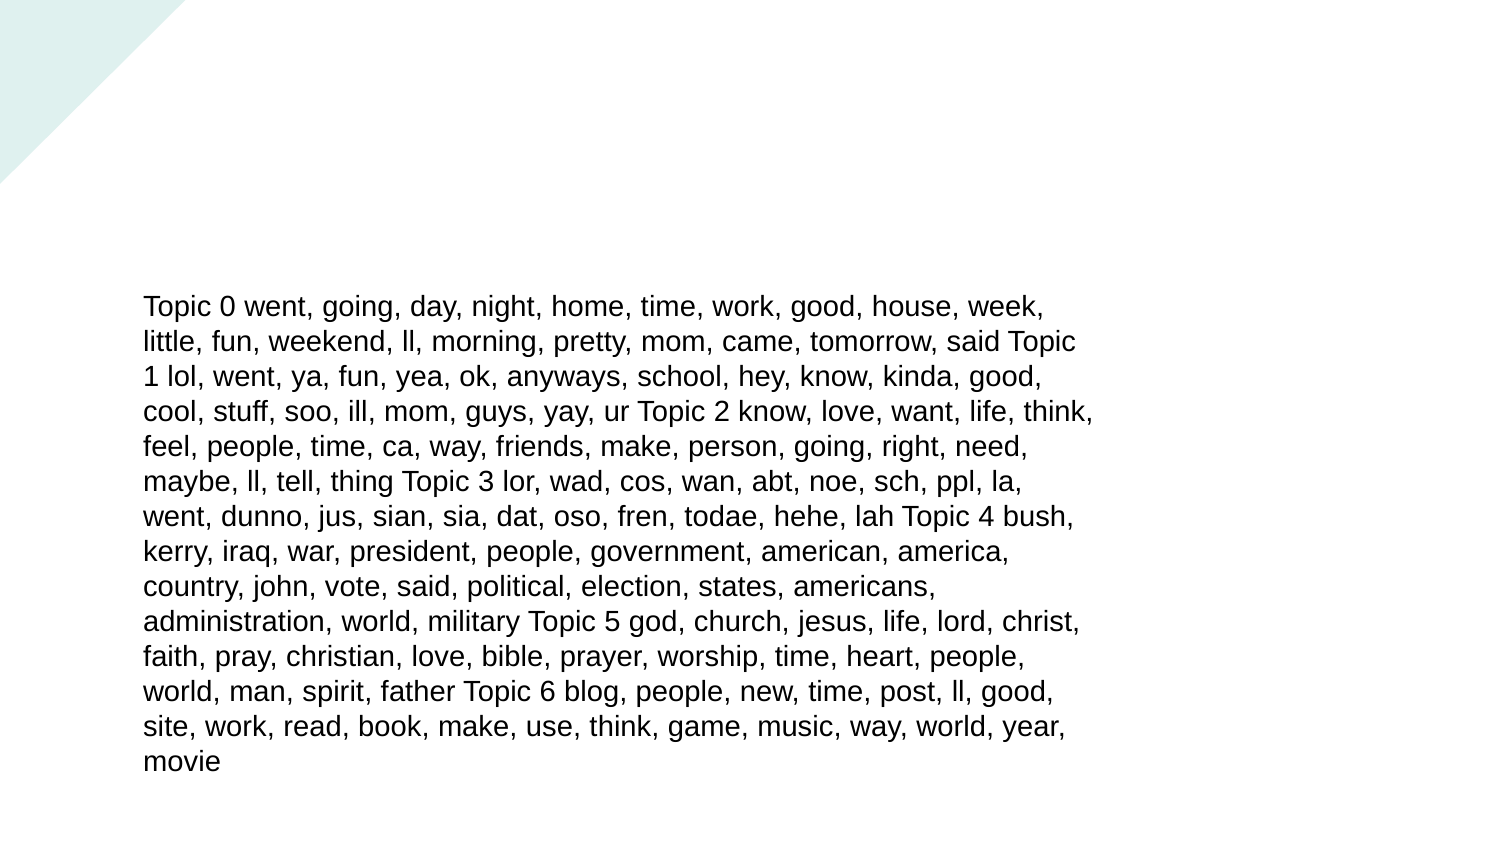

#
Topic 0 went, going, day, night, home, time, work, good, house, week, little, fun, weekend, ll, morning, pretty, mom, came, tomorrow, said Topic 1 lol, went, ya, fun, yea, ok, anyways, school, hey, know, kinda, good, cool, stuff, soo, ill, mom, guys, yay, ur Topic 2 know, love, want, life, think, feel, people, time, ca, way, friends, make, person, going, right, need, maybe, ll, tell, thing Topic 3 lor, wad, cos, wan, abt, noe, sch, ppl, la, went, dunno, jus, sian, sia, dat, oso, fren, todae, hehe, lah Topic 4 bush, kerry, iraq, war, president, people, government, american, america, country, john, vote, said, political, election, states, americans, administration, world, military Topic 5 god, church, jesus, life, lord, christ, faith, pray, christian, love, bible, prayer, worship, time, heart, people, world, man, spirit, father Topic 6 blog, people, new, time, post, ll, good, site, work, read, book, make, use, think, game, music, way, world, year, movie